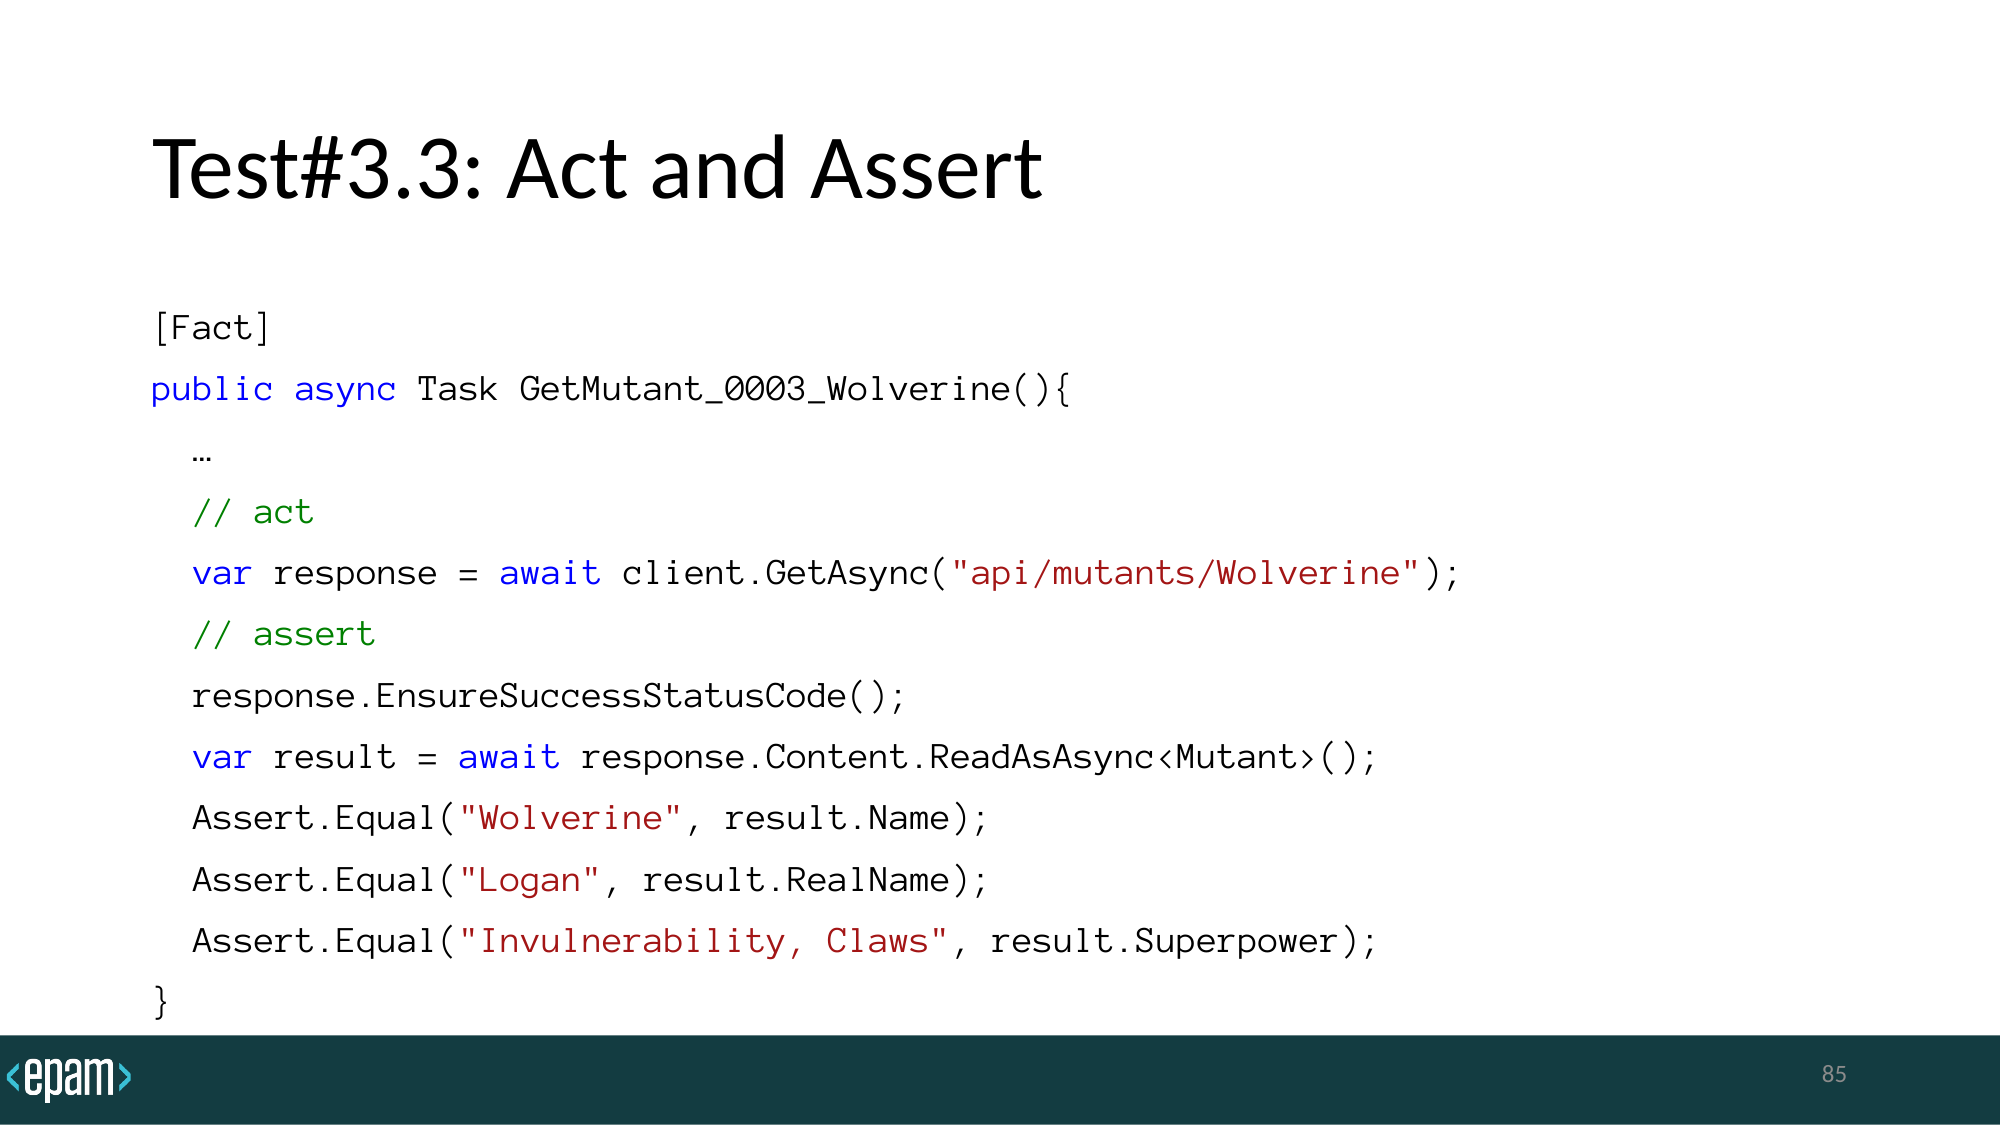

# Test#3.3: Act and Assert
[Fact]
public async Task GetMutant_0003_Wolverine(){
  …
  // act
  var response = await client.GetAsync("api/mutants/Wolverine");
  // assert
  response.EnsureSuccessStatusCode();
  var result = await response.Content.ReadAsAsync<Mutant>();
  Assert.Equal("Wolverine", result.Name);
  Assert.Equal("Logan", result.RealName);
  Assert.Equal("Invulnerability, Claws", result.Superpower);
}
85